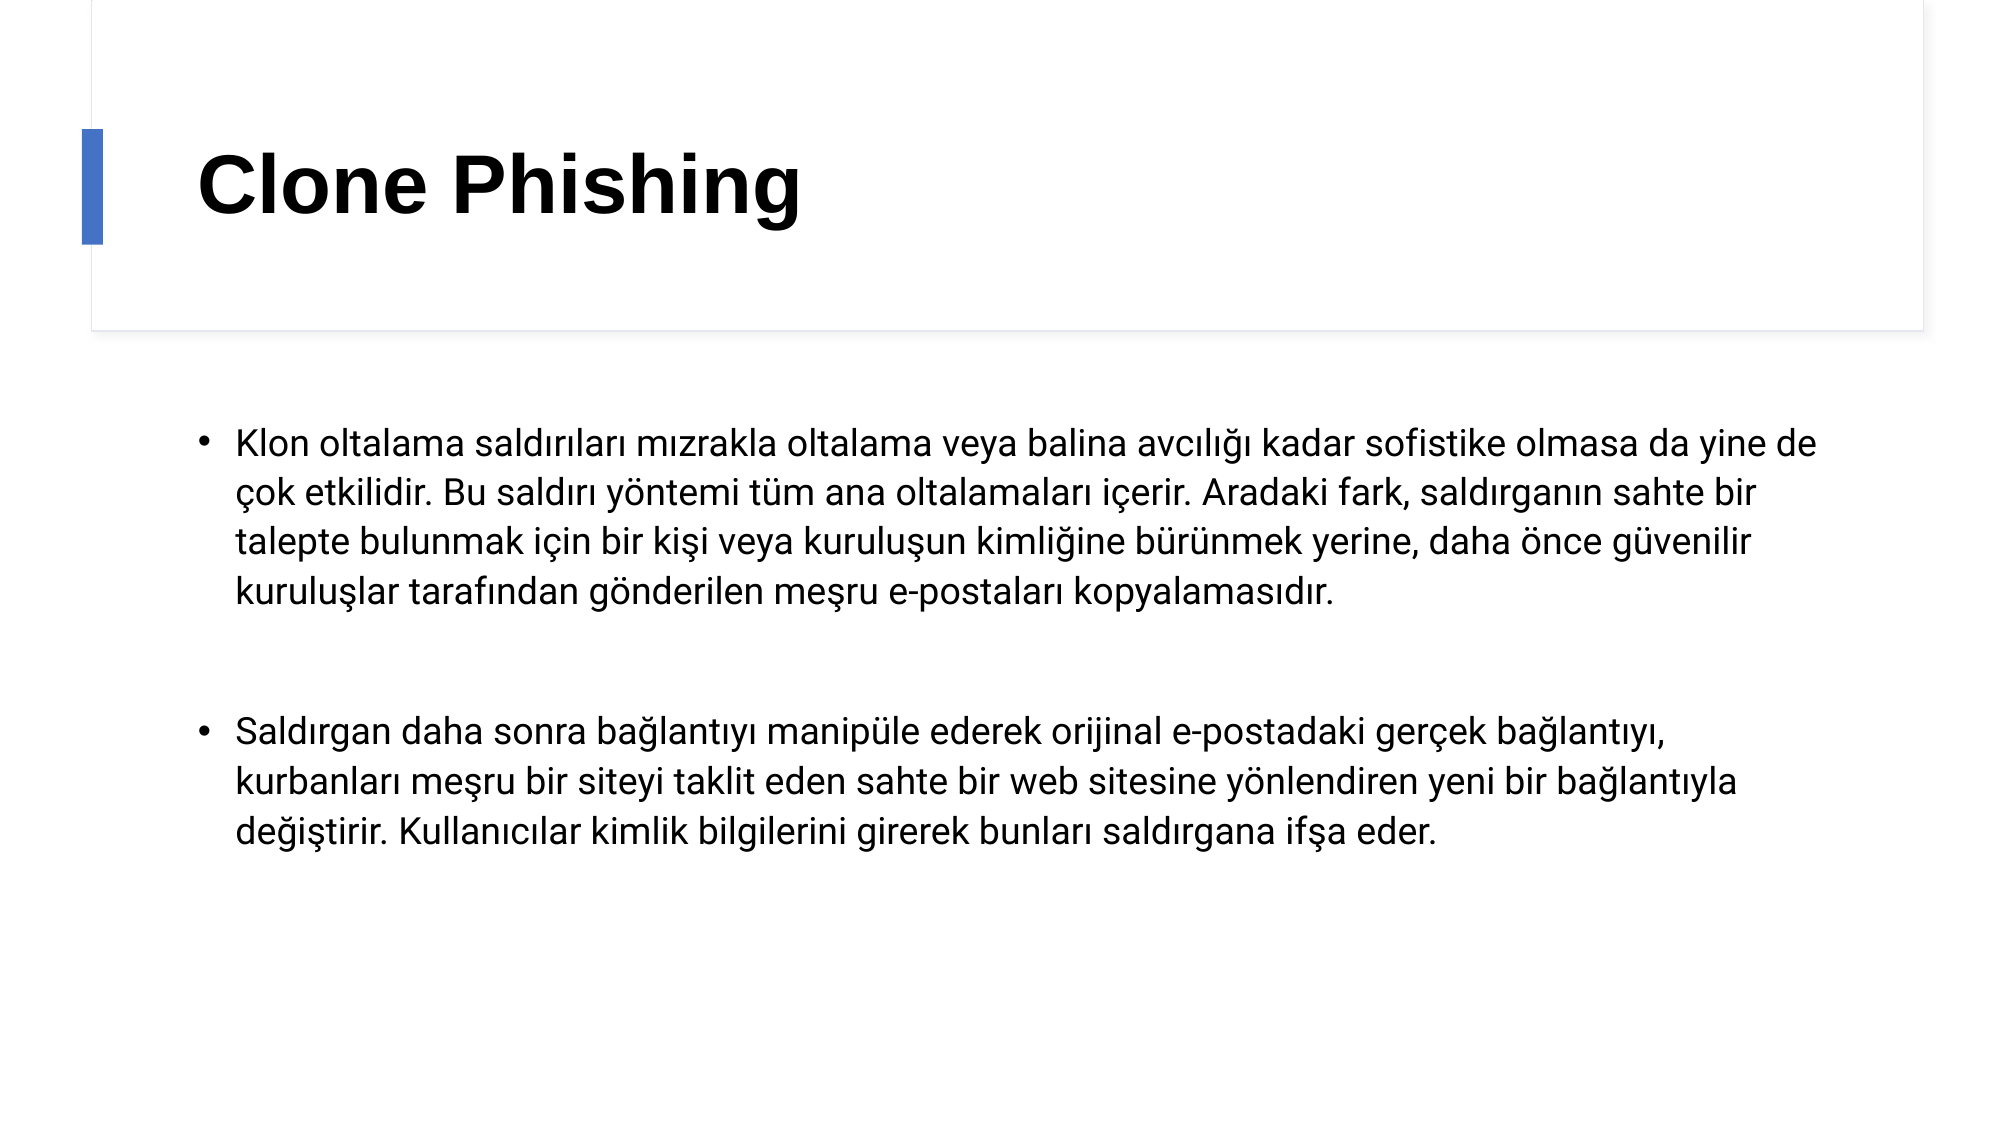

# Clone Phishing
Klon oltalama saldırıları mızrakla oltalama veya balina avcılığı kadar sofistike olmasa da yine de çok etkilidir. Bu saldırı yöntemi tüm ana oltalamaları içerir. Aradaki fark, saldırganın sahte bir talepte bulunmak için bir kişi veya kuruluşun kimliğine bürünmek yerine, daha önce güvenilir kuruluşlar tarafından gönderilen meşru e-postaları kopyalamasıdır.

Saldırgan daha sonra bağlantıyı manipüle ederek orijinal e-postadaki gerçek bağlantıyı, kurbanları meşru bir siteyi taklit eden sahte bir web sitesine yönlendiren yeni bir bağlantıyla değiştirir. Kullanıcılar kimlik bilgilerini girerek bunları saldırgana ifşa eder.